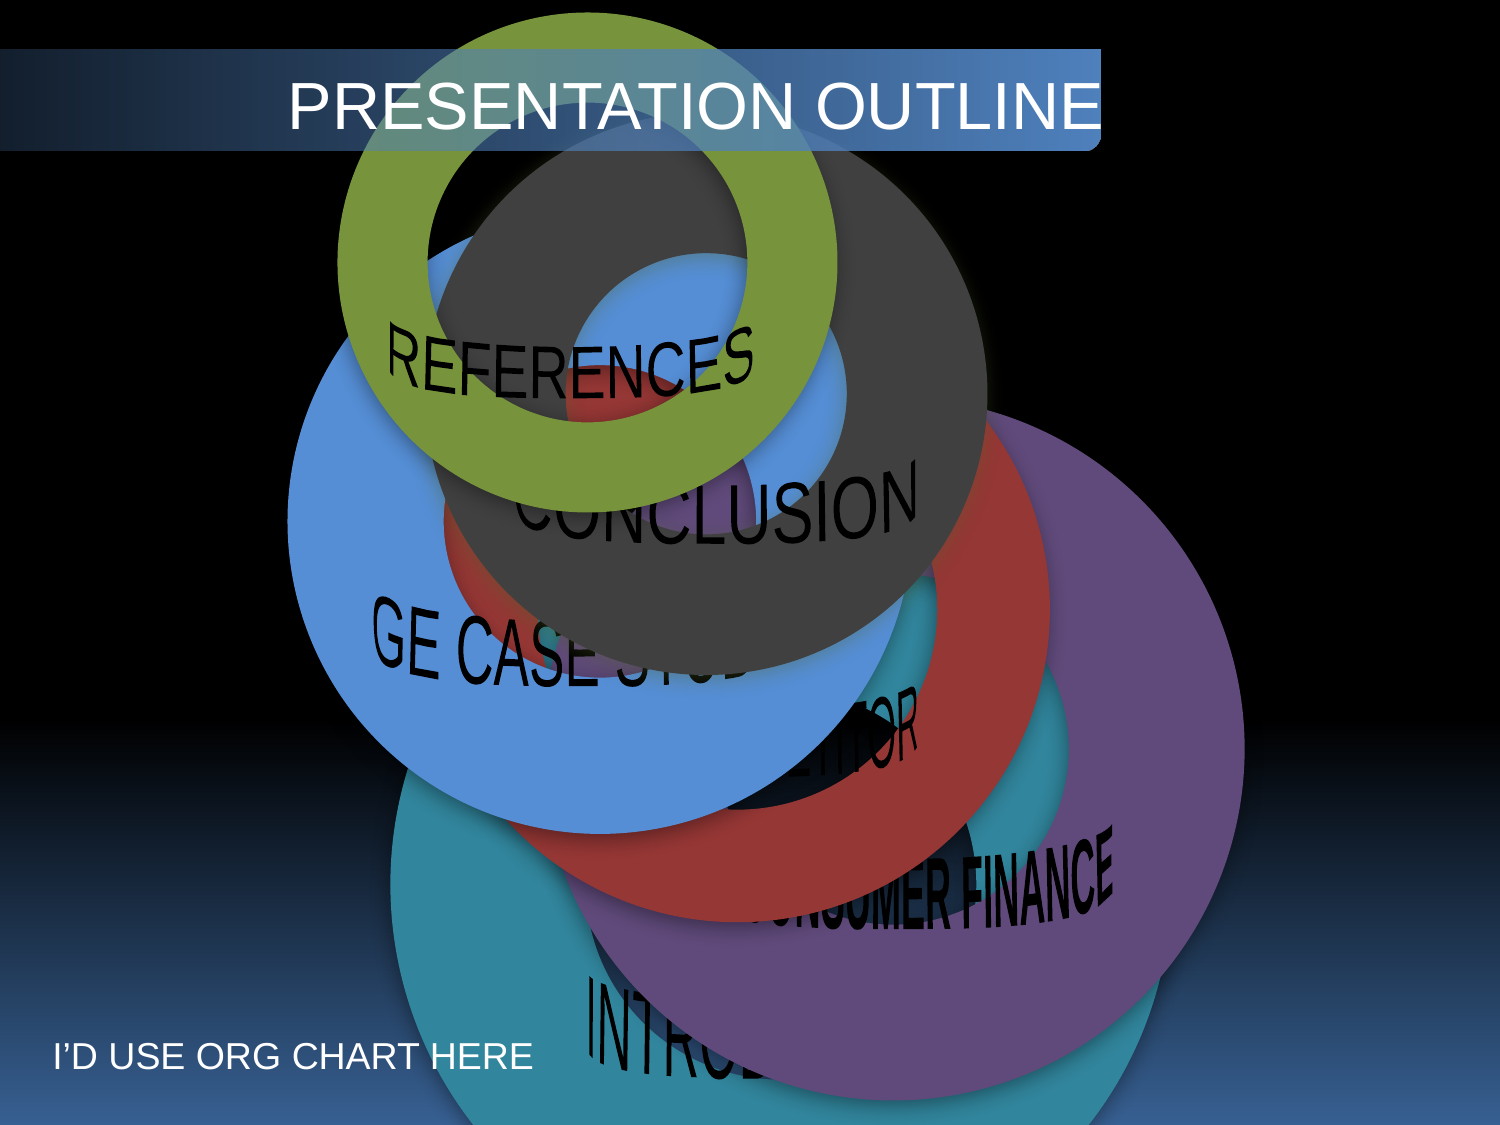

REFERENCES

PRESENTATION OUTLINE

  CONCLUSION

      GE CASE STUDY

 GECF COMPETITOR

   GE CONSUMER FINANCE

  INTRODUCTION
I’D USE ORG CHART HERE